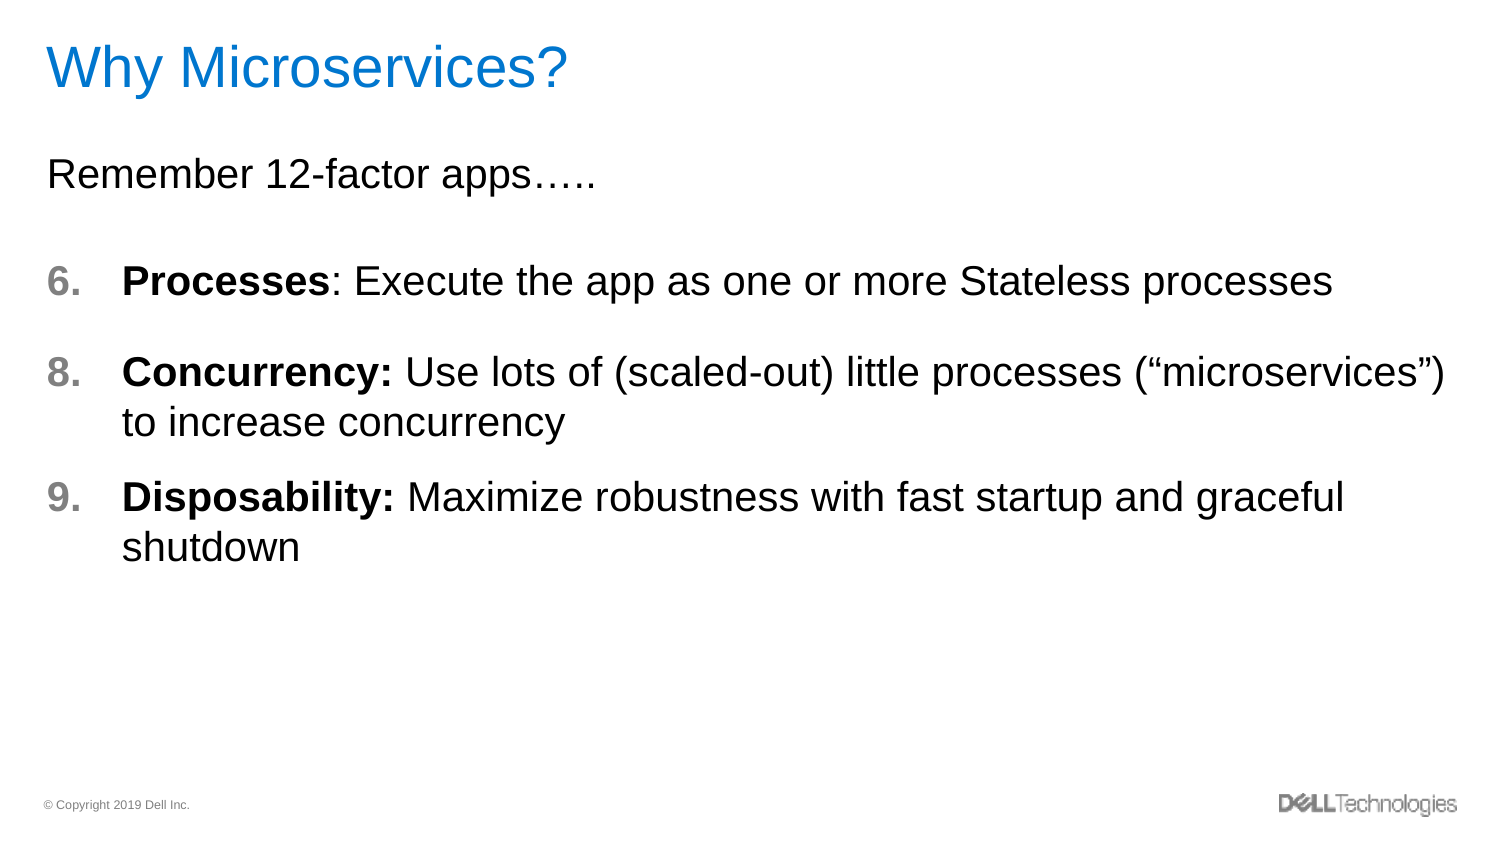

# Why Microservices?
Remember 12-factor apps…..
Processes: Execute the app as one or more Stateless processes
Concurrency: Use lots of (scaled-out) little processes (“microservices”) to increase concurrency
Disposability: Maximize robustness with fast startup and graceful shutdown